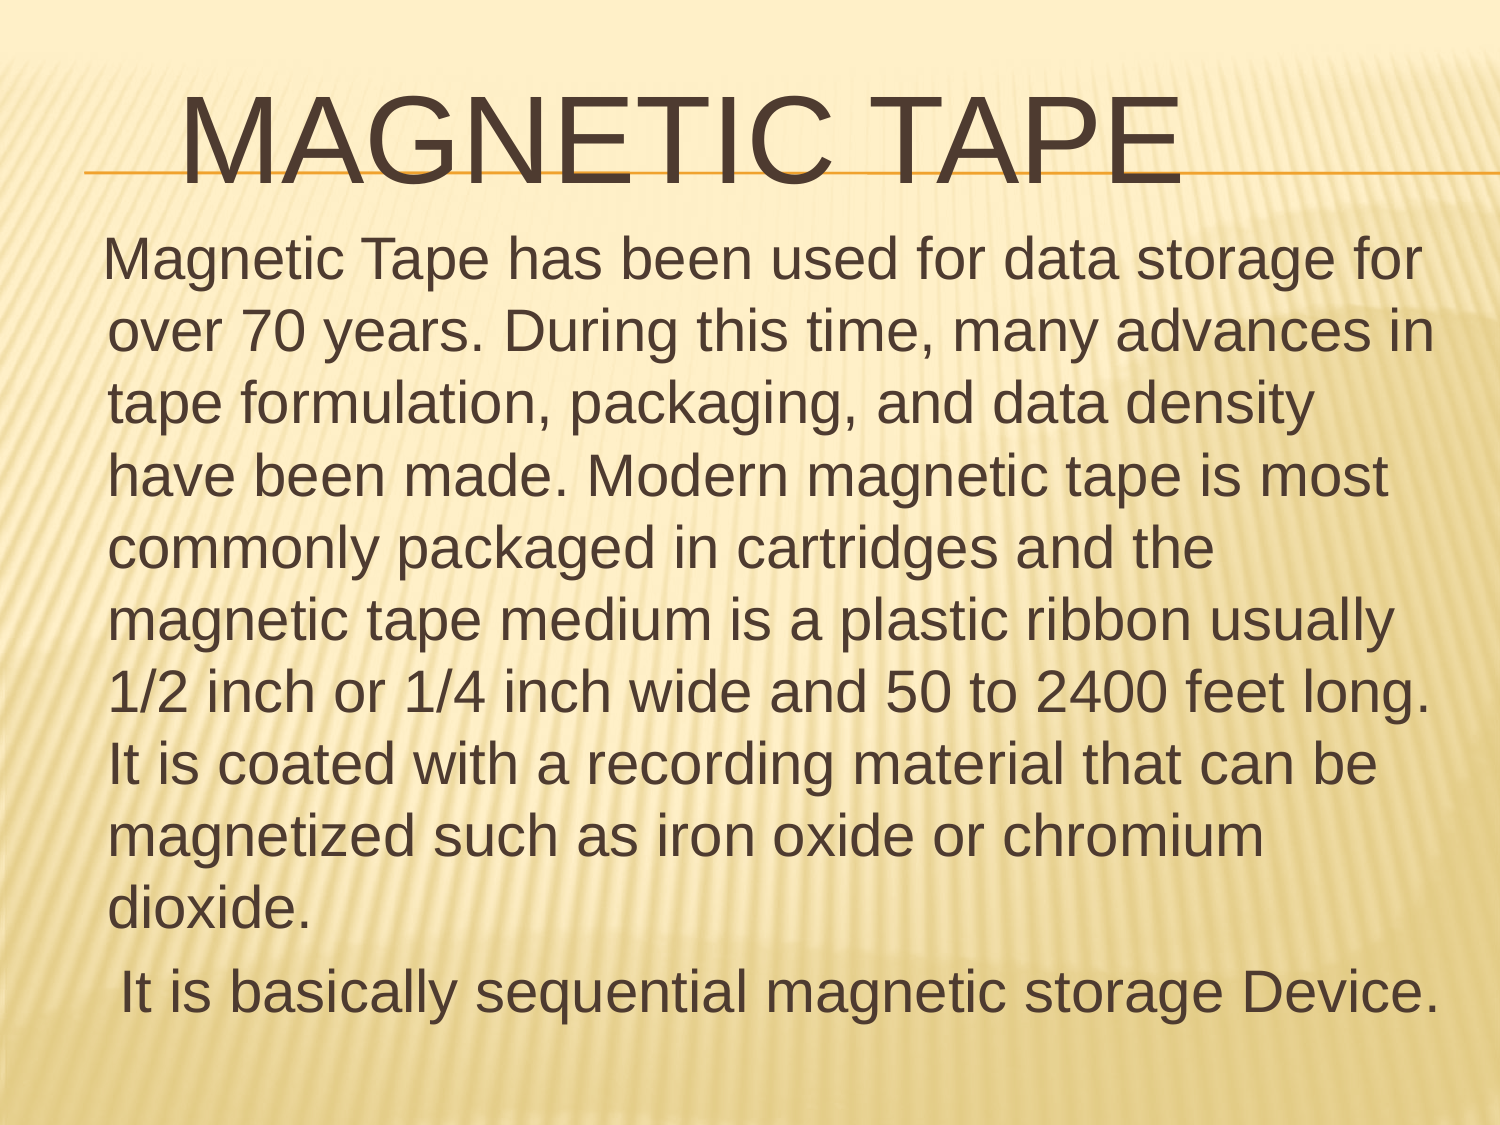

# Magnetic Tape
   Magnetic Tape has been used for data storage for over 70 years. During this time, many advances in tape formulation, packaging, and data density have been made. Modern magnetic tape is most commonly packaged in cartridges and the magnetic tape medium is a plastic ribbon usually 1/2 inch or 1/4 inch wide and 50 to 2400 feet long. It is coated with a recording material that can be magnetized such as iron oxide or chromium dioxide.
    It is basically sequential magnetic storage Device.